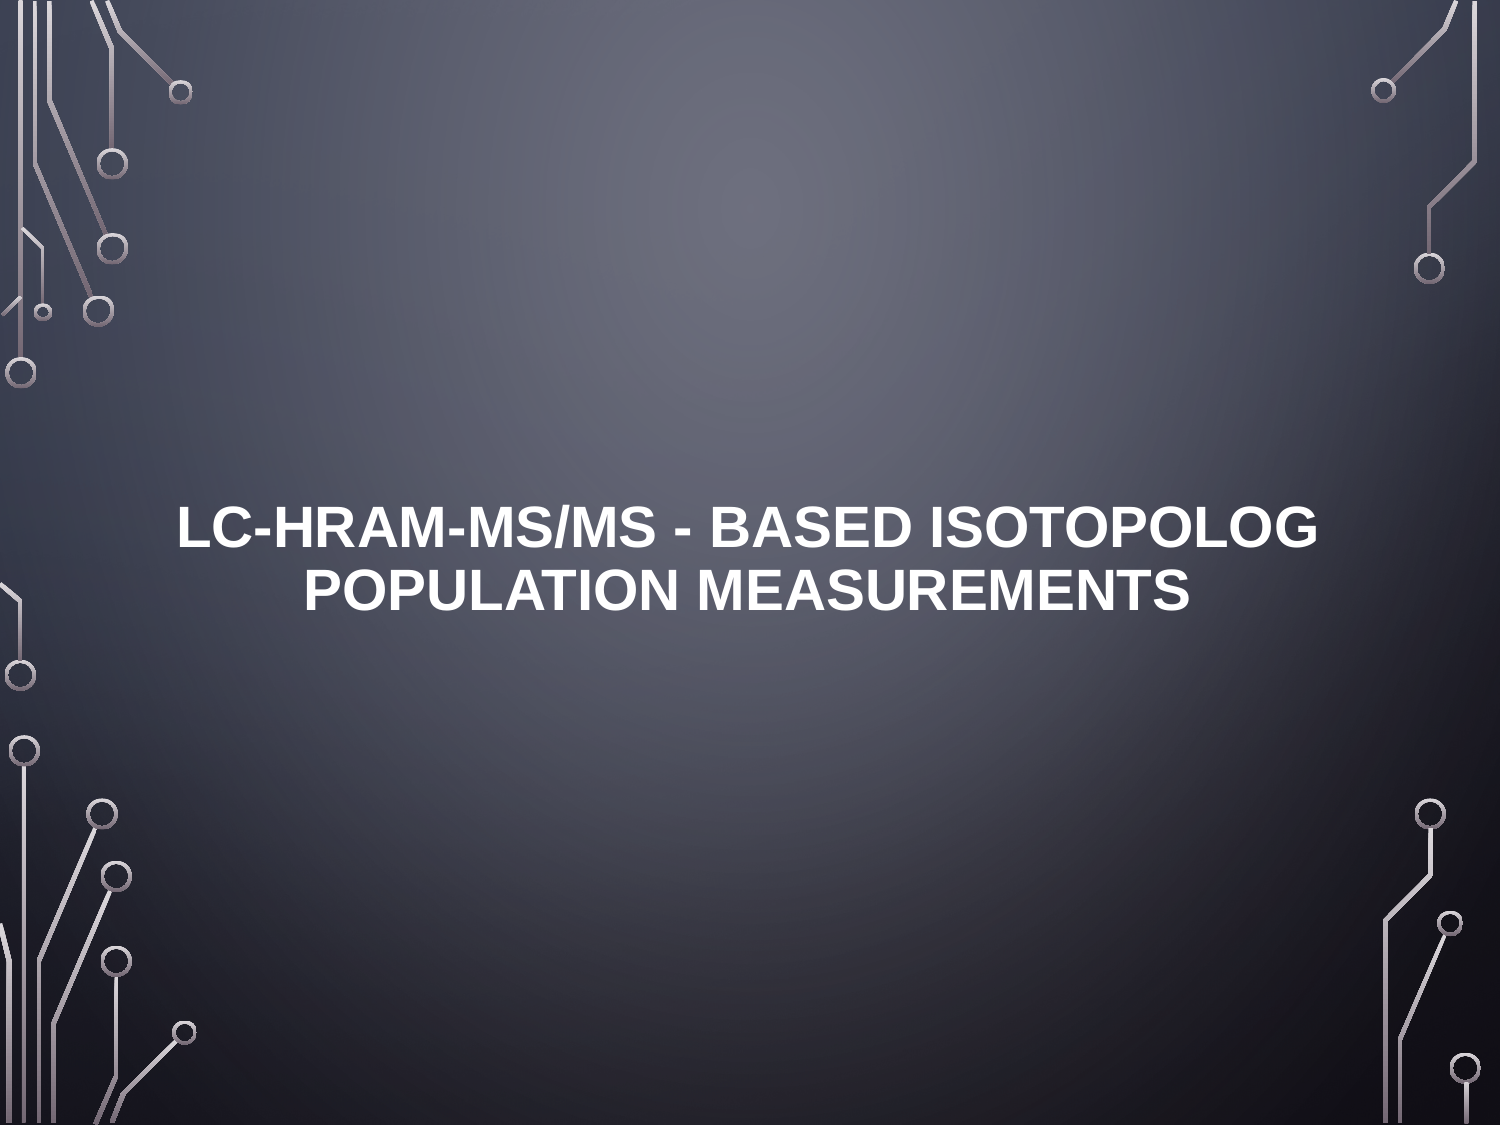

# LC-HRAM-MS/MS - based Isotopolog Population Measurements